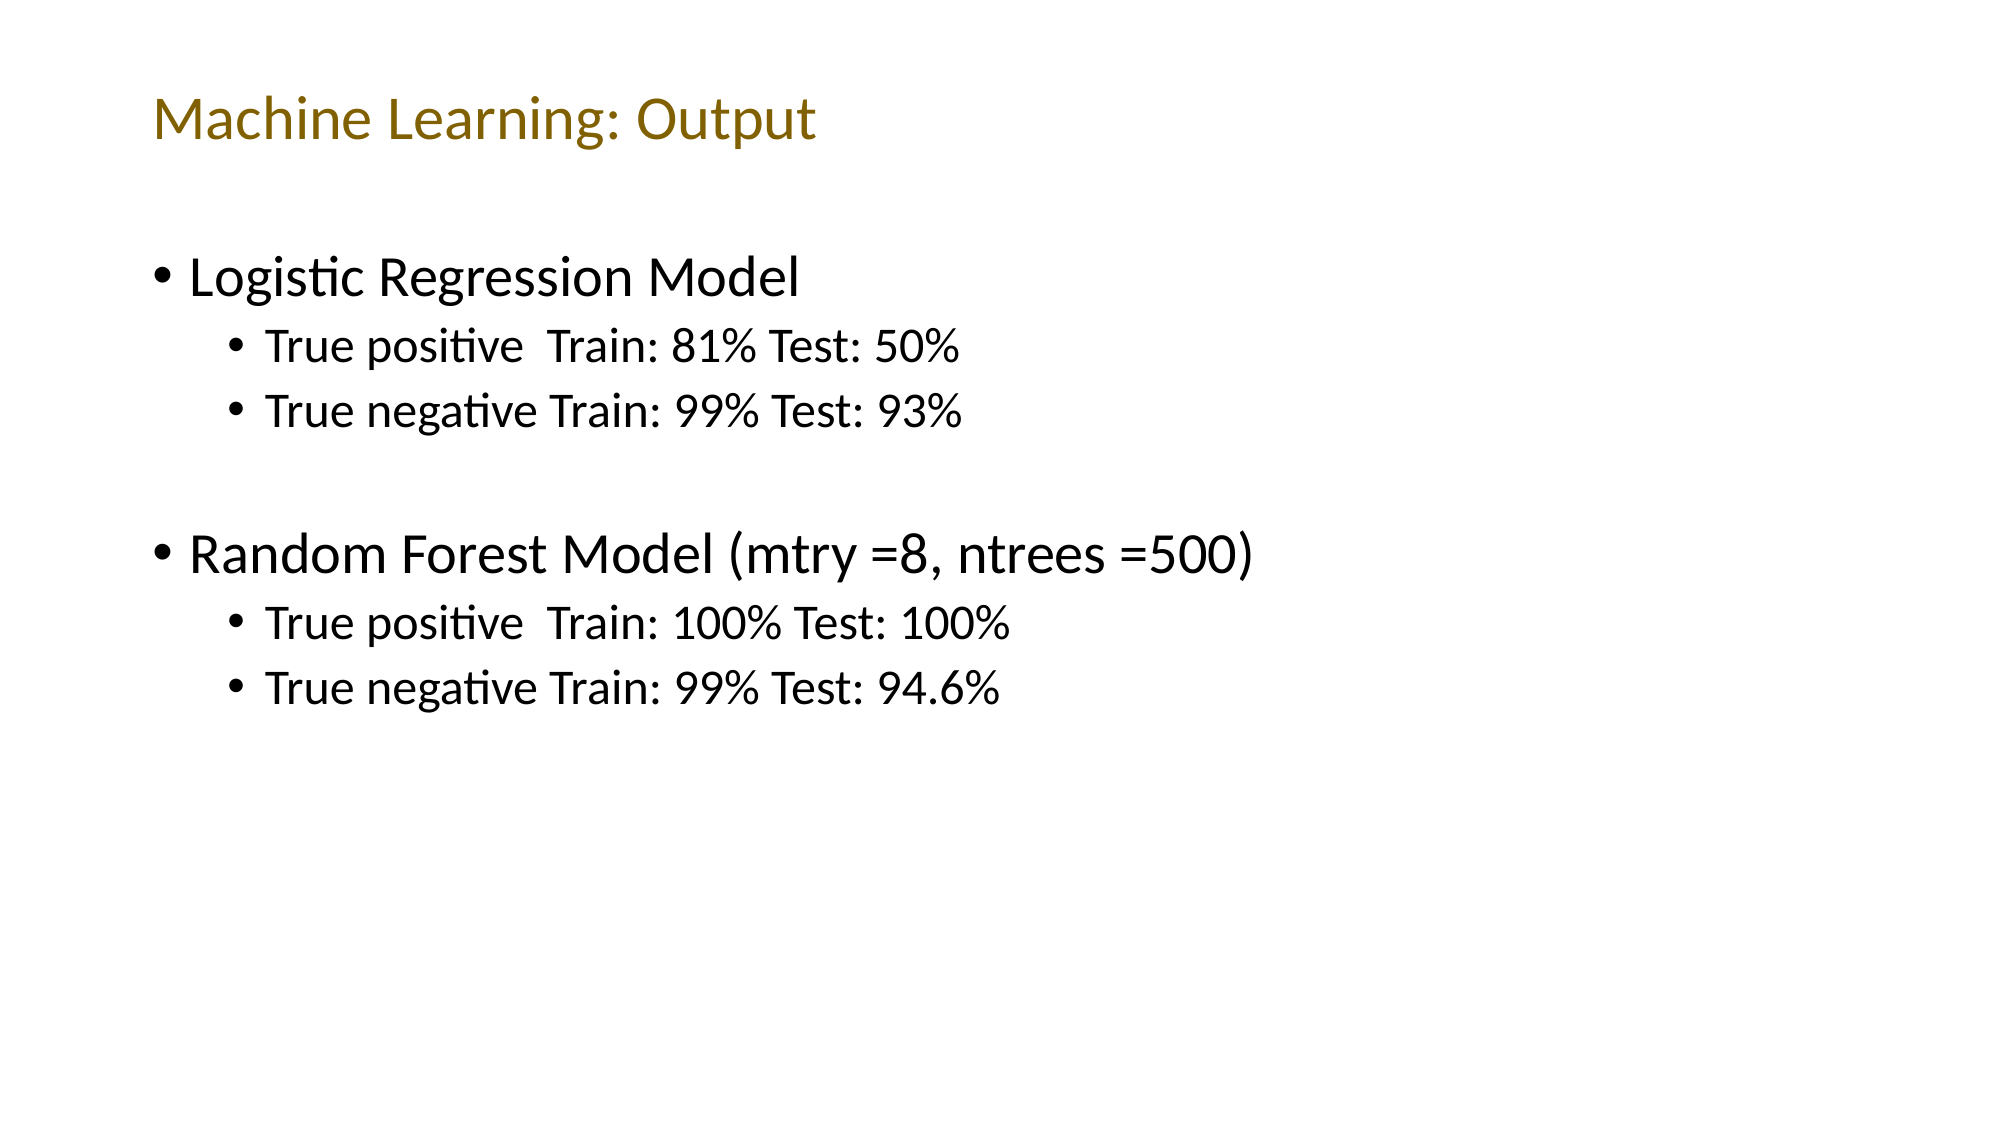

# Machine Learning: Output
Logistic Regression Model
True positive  Train: 81% Test: 50%
True negative Train: 99% Test: 93%

Random Forest Model (mtry =8, ntrees =500)
True positive  Train: 100% Test: 100%
True negative Train: 99% Test: 94.6%